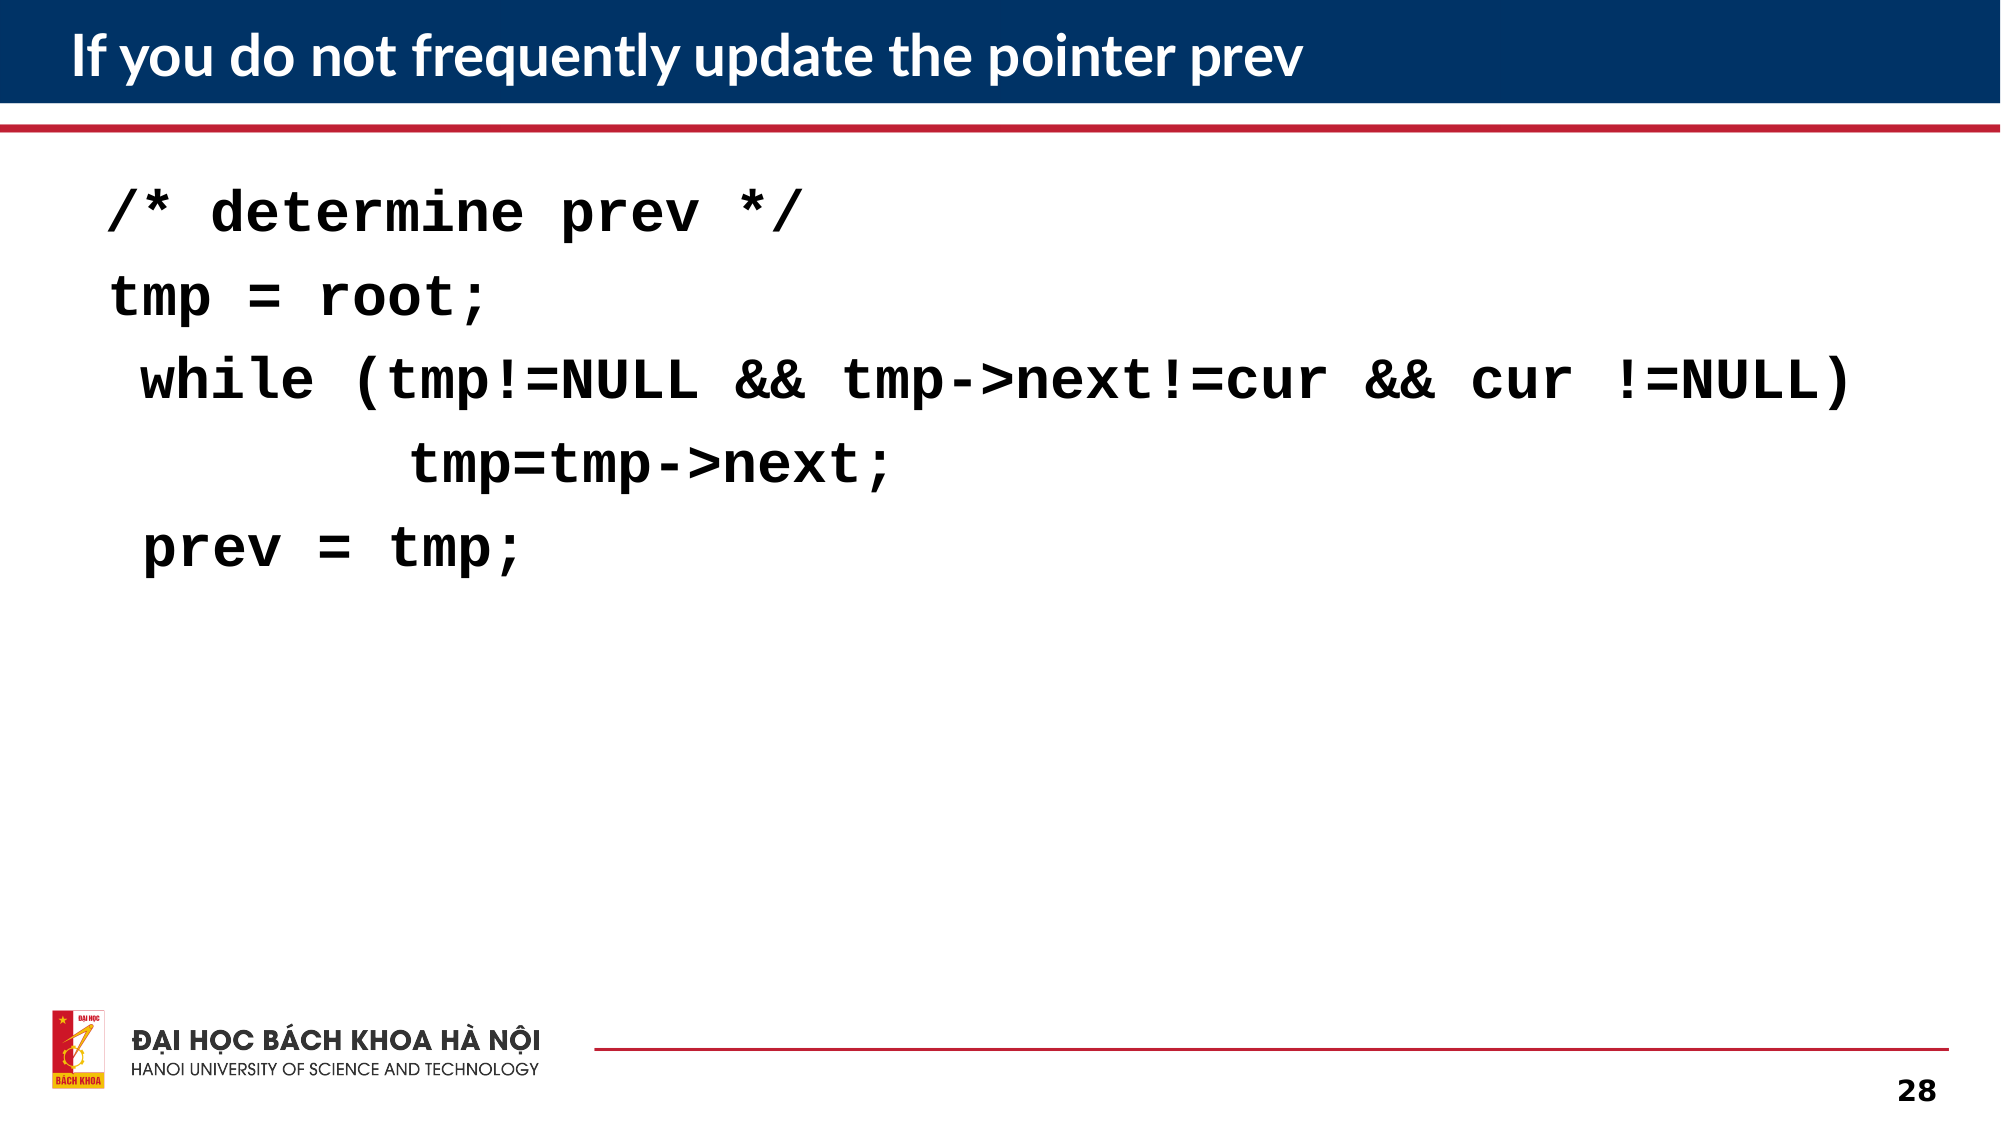

# If you do not frequently update the pointer prev
 /* determine prev */
	tmp = root;
  while (tmp!=NULL && tmp->next!=cur && cur !=NULL)
			tmp=tmp->next;
	 prev = tmp;

28